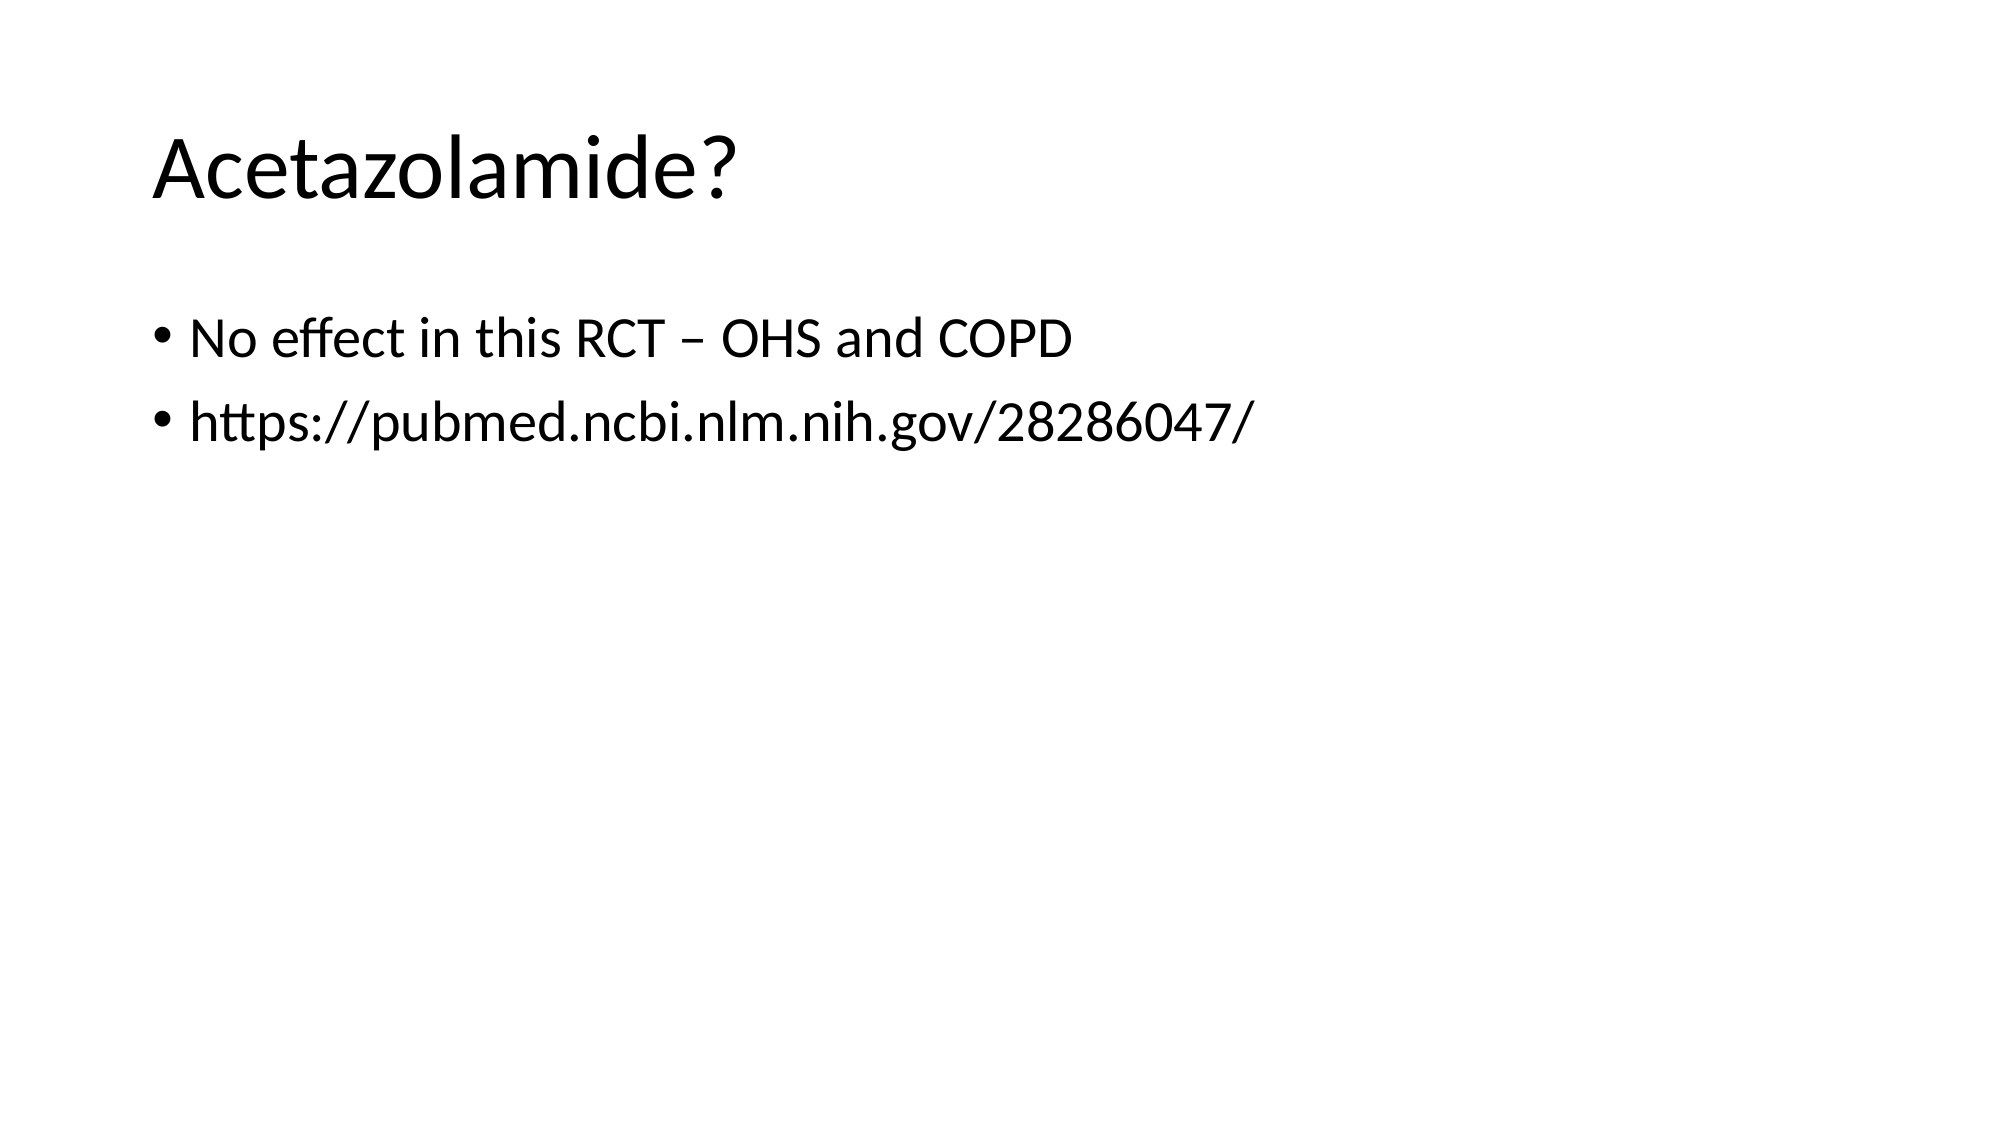

# Acetazolamide?
No effect in this RCT – OHS and COPD
https://pubmed.ncbi.nlm.nih.gov/28286047/